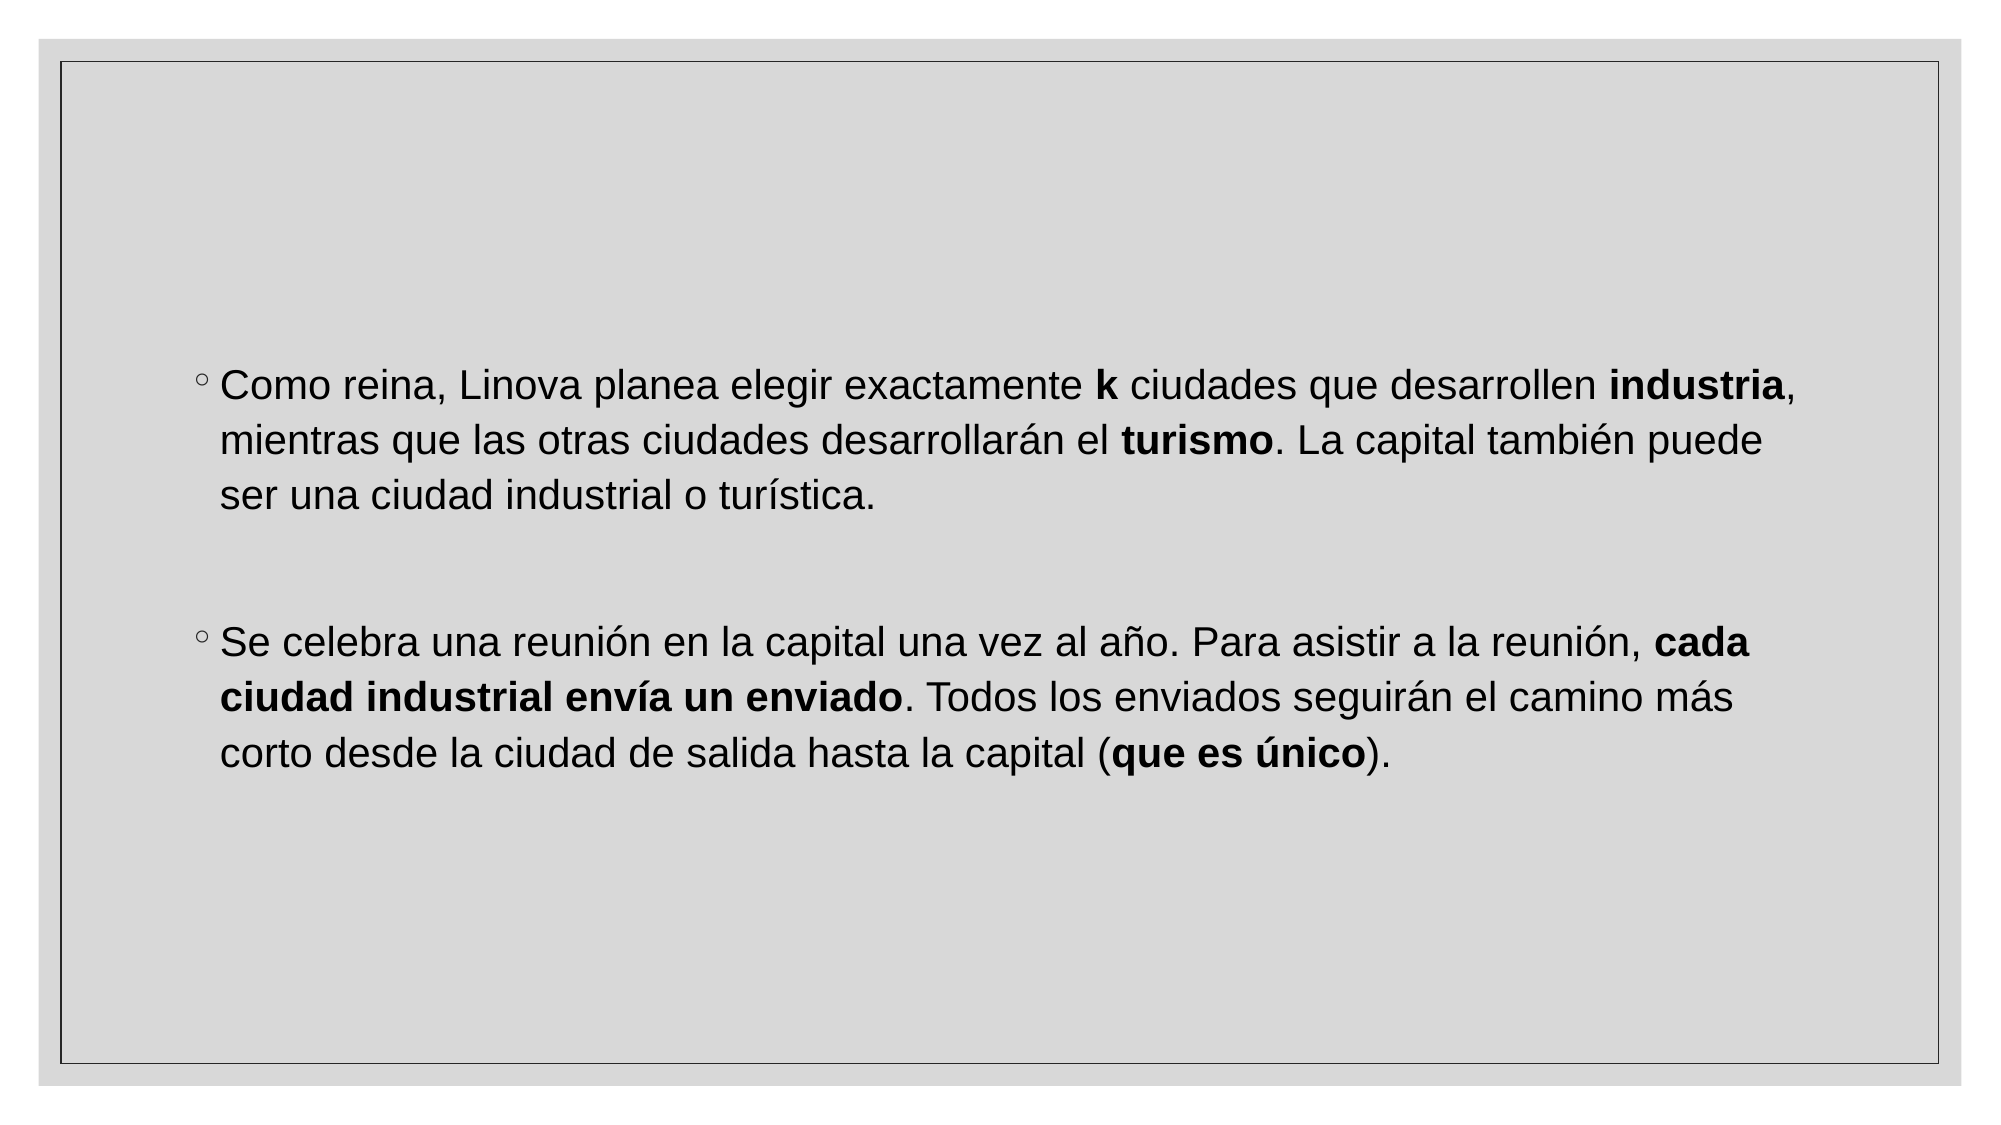

#
Como reina, Linova planea elegir exactamente k ciudades que desarrollen industria, mientras que las otras ciudades desarrollarán el turismo. La capital también puede ser una ciudad industrial o turística.

Se celebra una reunión en la capital una vez al año. Para asistir a la reunión, cada ciudad industrial envía un enviado. Todos los enviados seguirán el camino más corto desde la ciudad de salida hasta la capital (que es único).